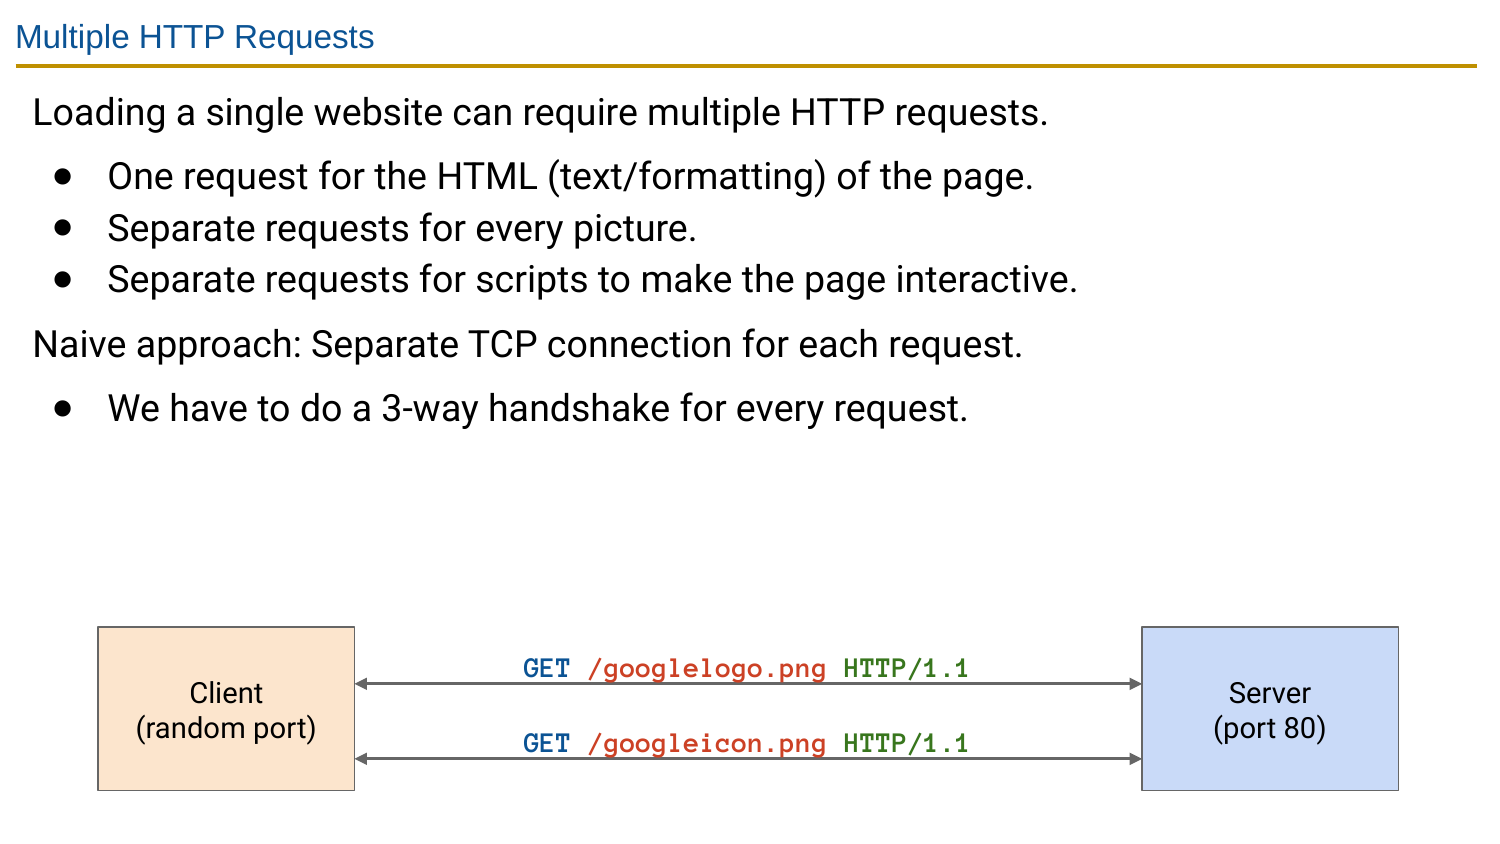

# Multiple HTTP Requests
Loading a single website can require multiple HTTP requests.
One request for the HTML (text/formatting) of the page.
Separate requests for every picture.
Separate requests for scripts to make the page interactive.
Naive approach: Separate TCP connection for each request.
We have to do a 3-way handshake for every request.
Client
(random port)
Server
(port 80)
GET /googlelogo.png HTTP/1.1
GET /googleicon.png HTTP/1.1